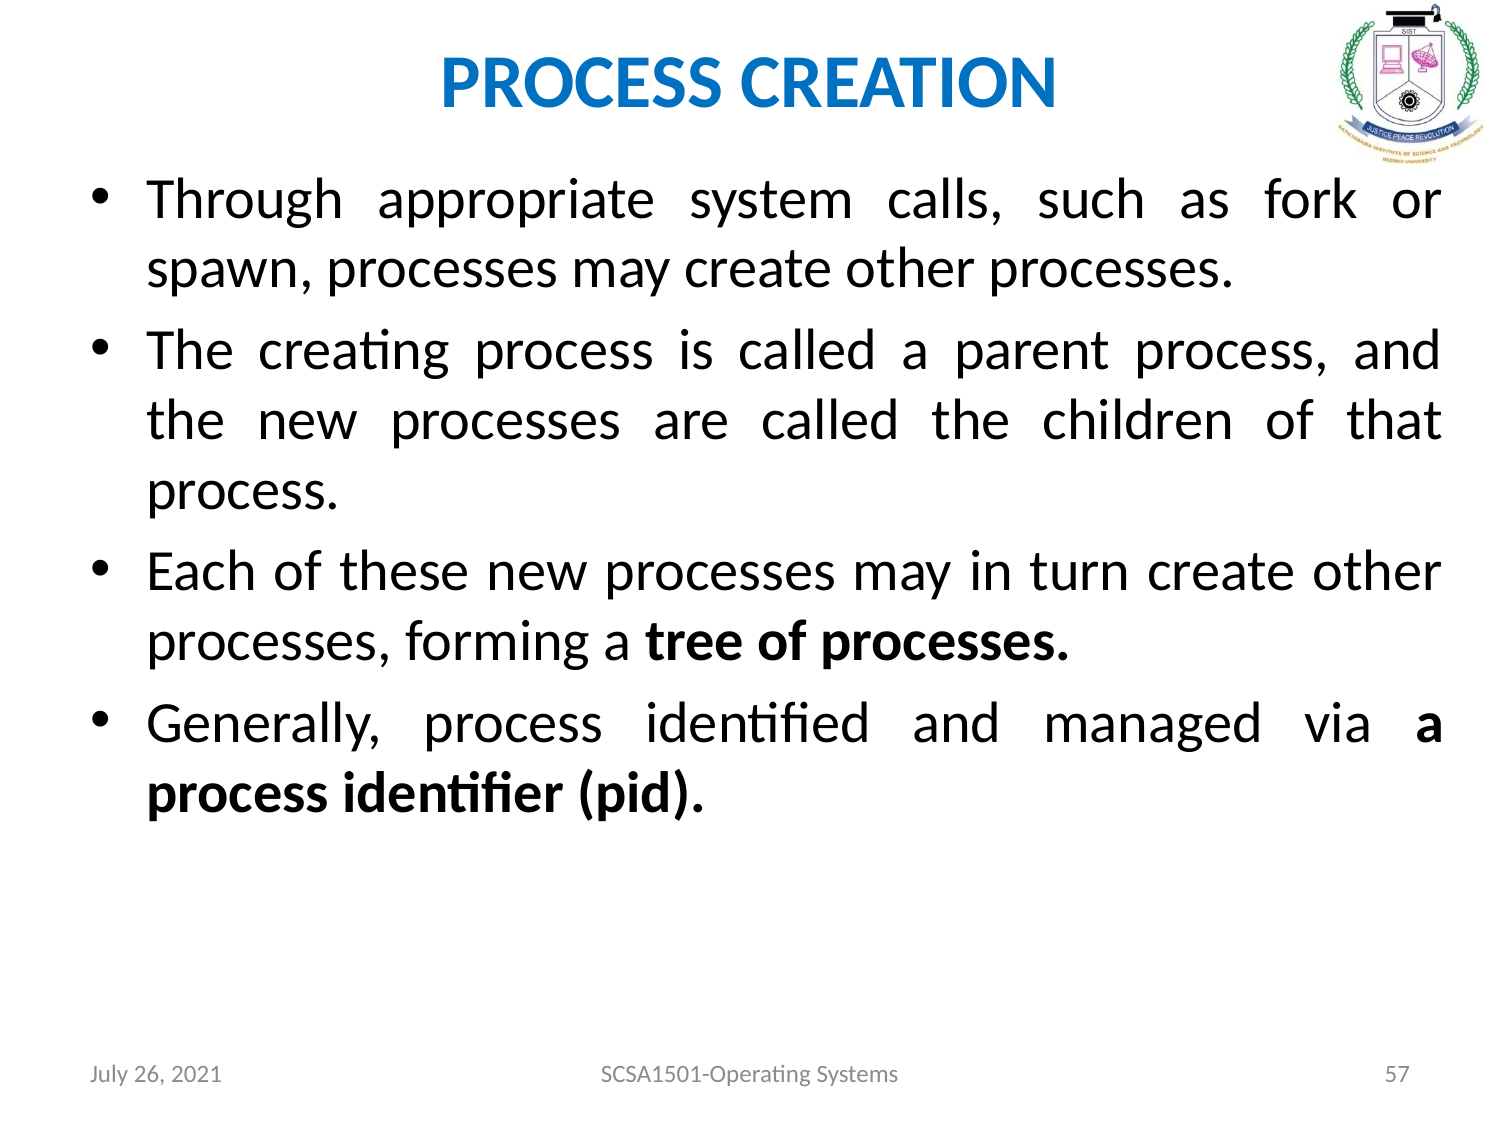

# PROCESS CREATION
Through appropriate system calls, such as fork or spawn, processes may create other processes.
The creating process is called a parent process, and the new processes are called the children of that process.
Each of these new processes may in turn create other processes, forming a tree of processes.
Generally, process identified and managed via a process identifier (pid).
July 26, 2021
SCSA1501-Operating Systems
57